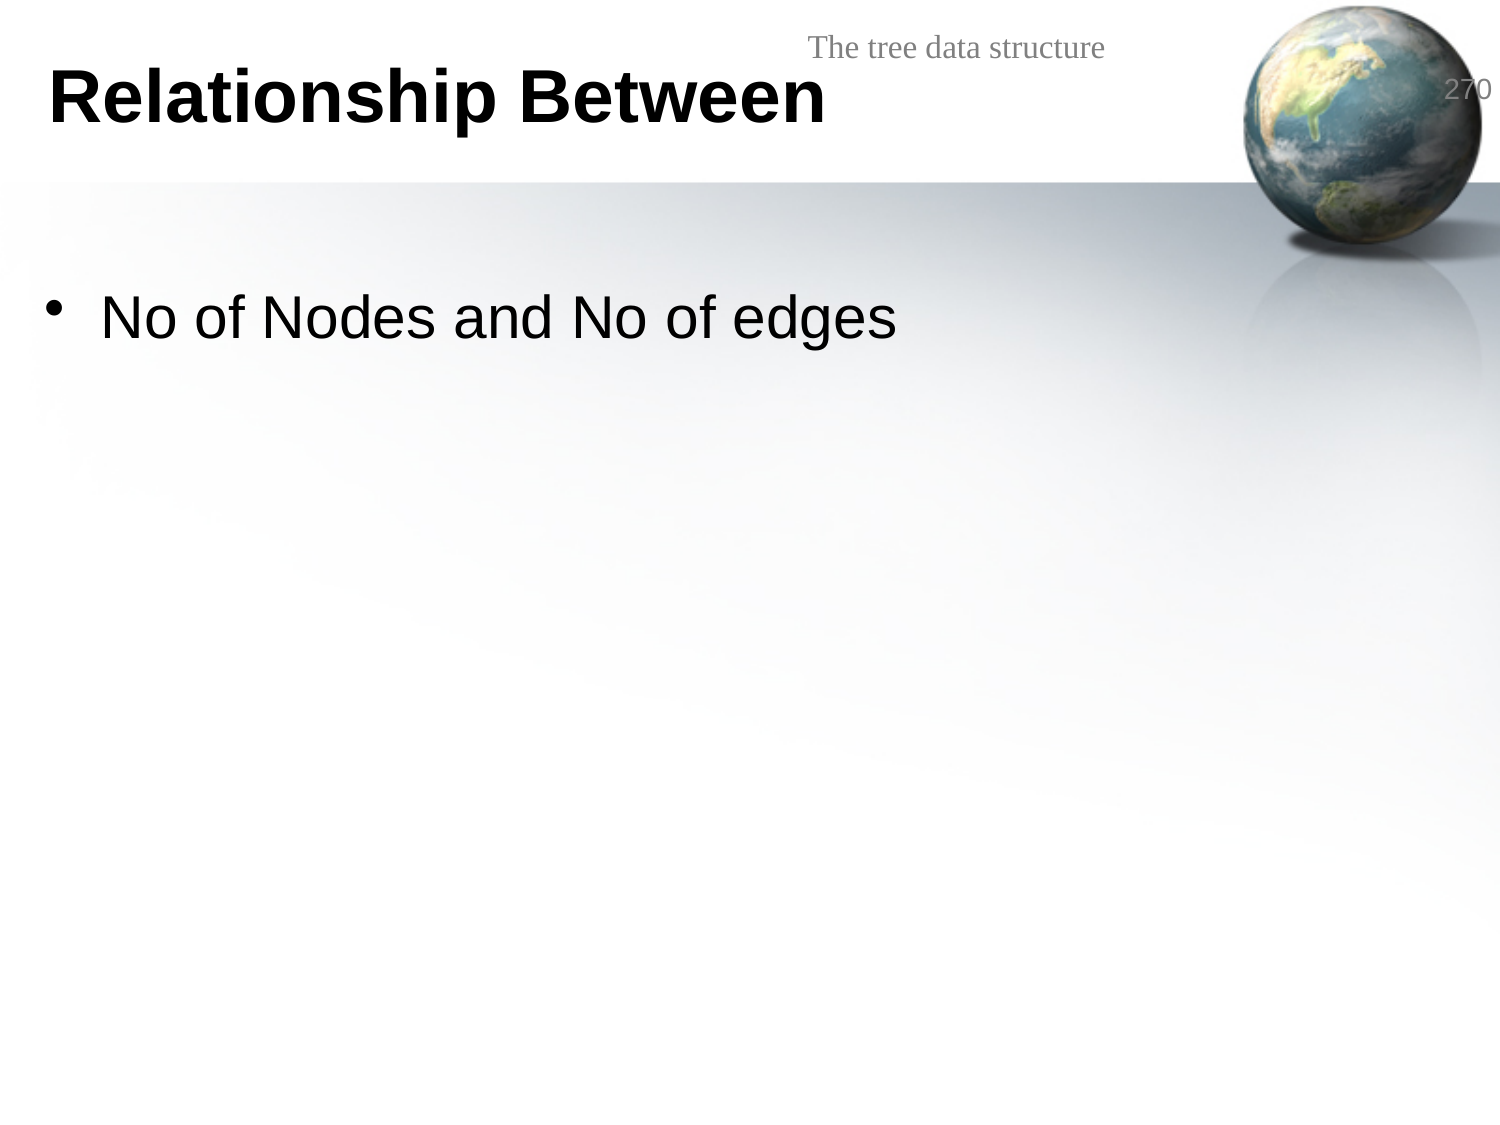

# Relationship Between
No of Nodes and No of edges